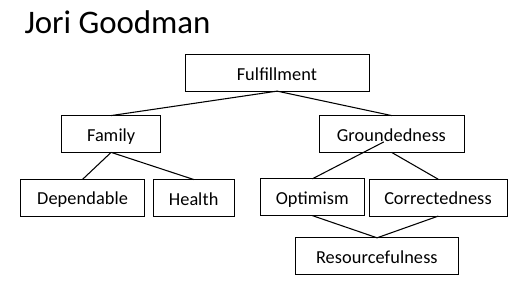

# Jori Goodman
Fulfillment
Family
Groundedness
Dependable
Correctedness
Resourcefulness
Optimism
Health